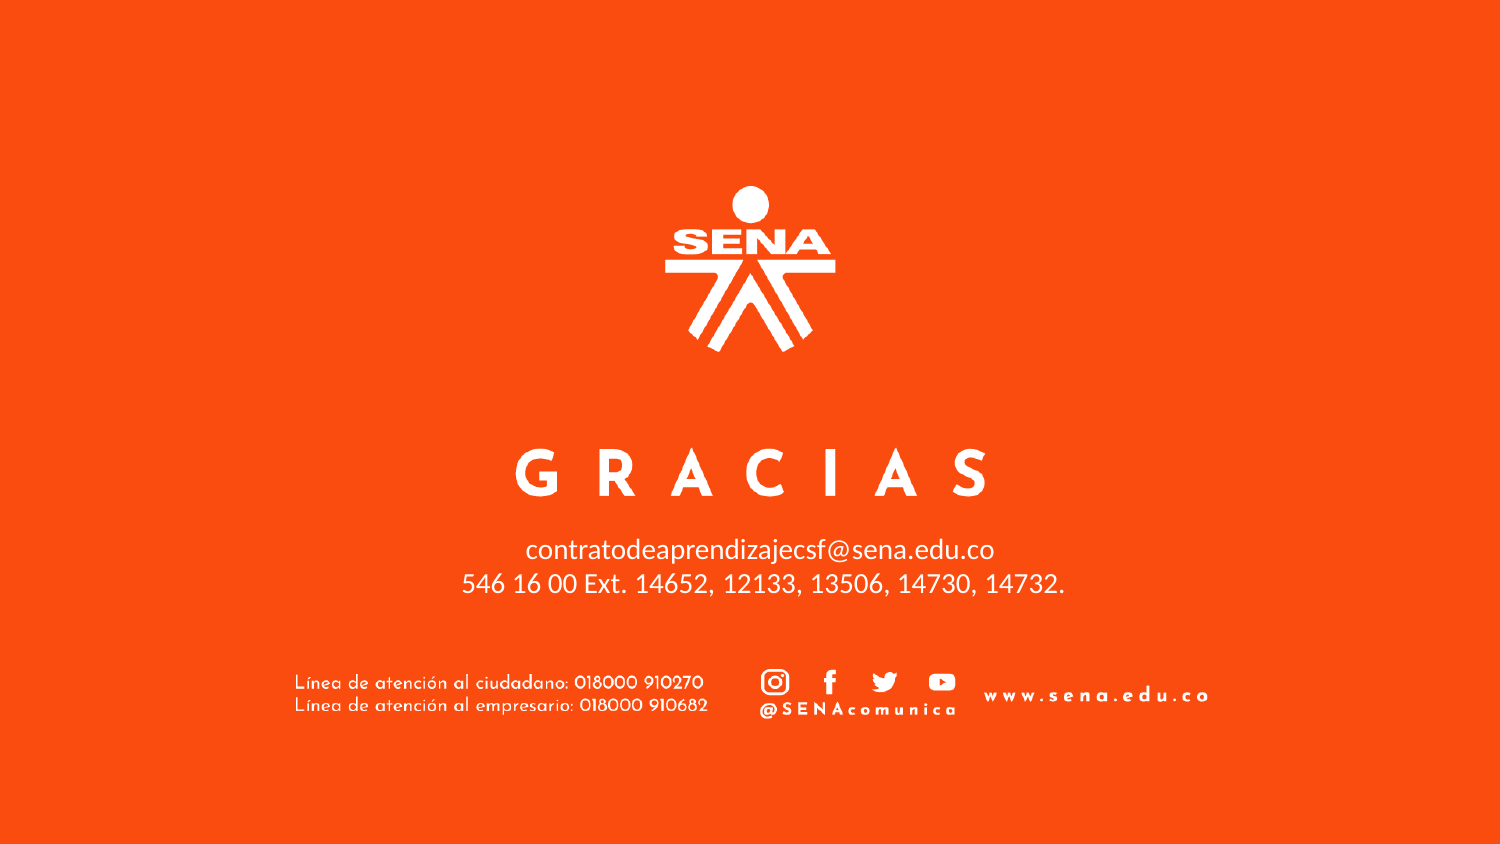

contratodeaprendizajecsf@sena.edu.co
546 16 00 Ext. 14652, 12133, 13506, 14730, 14732.